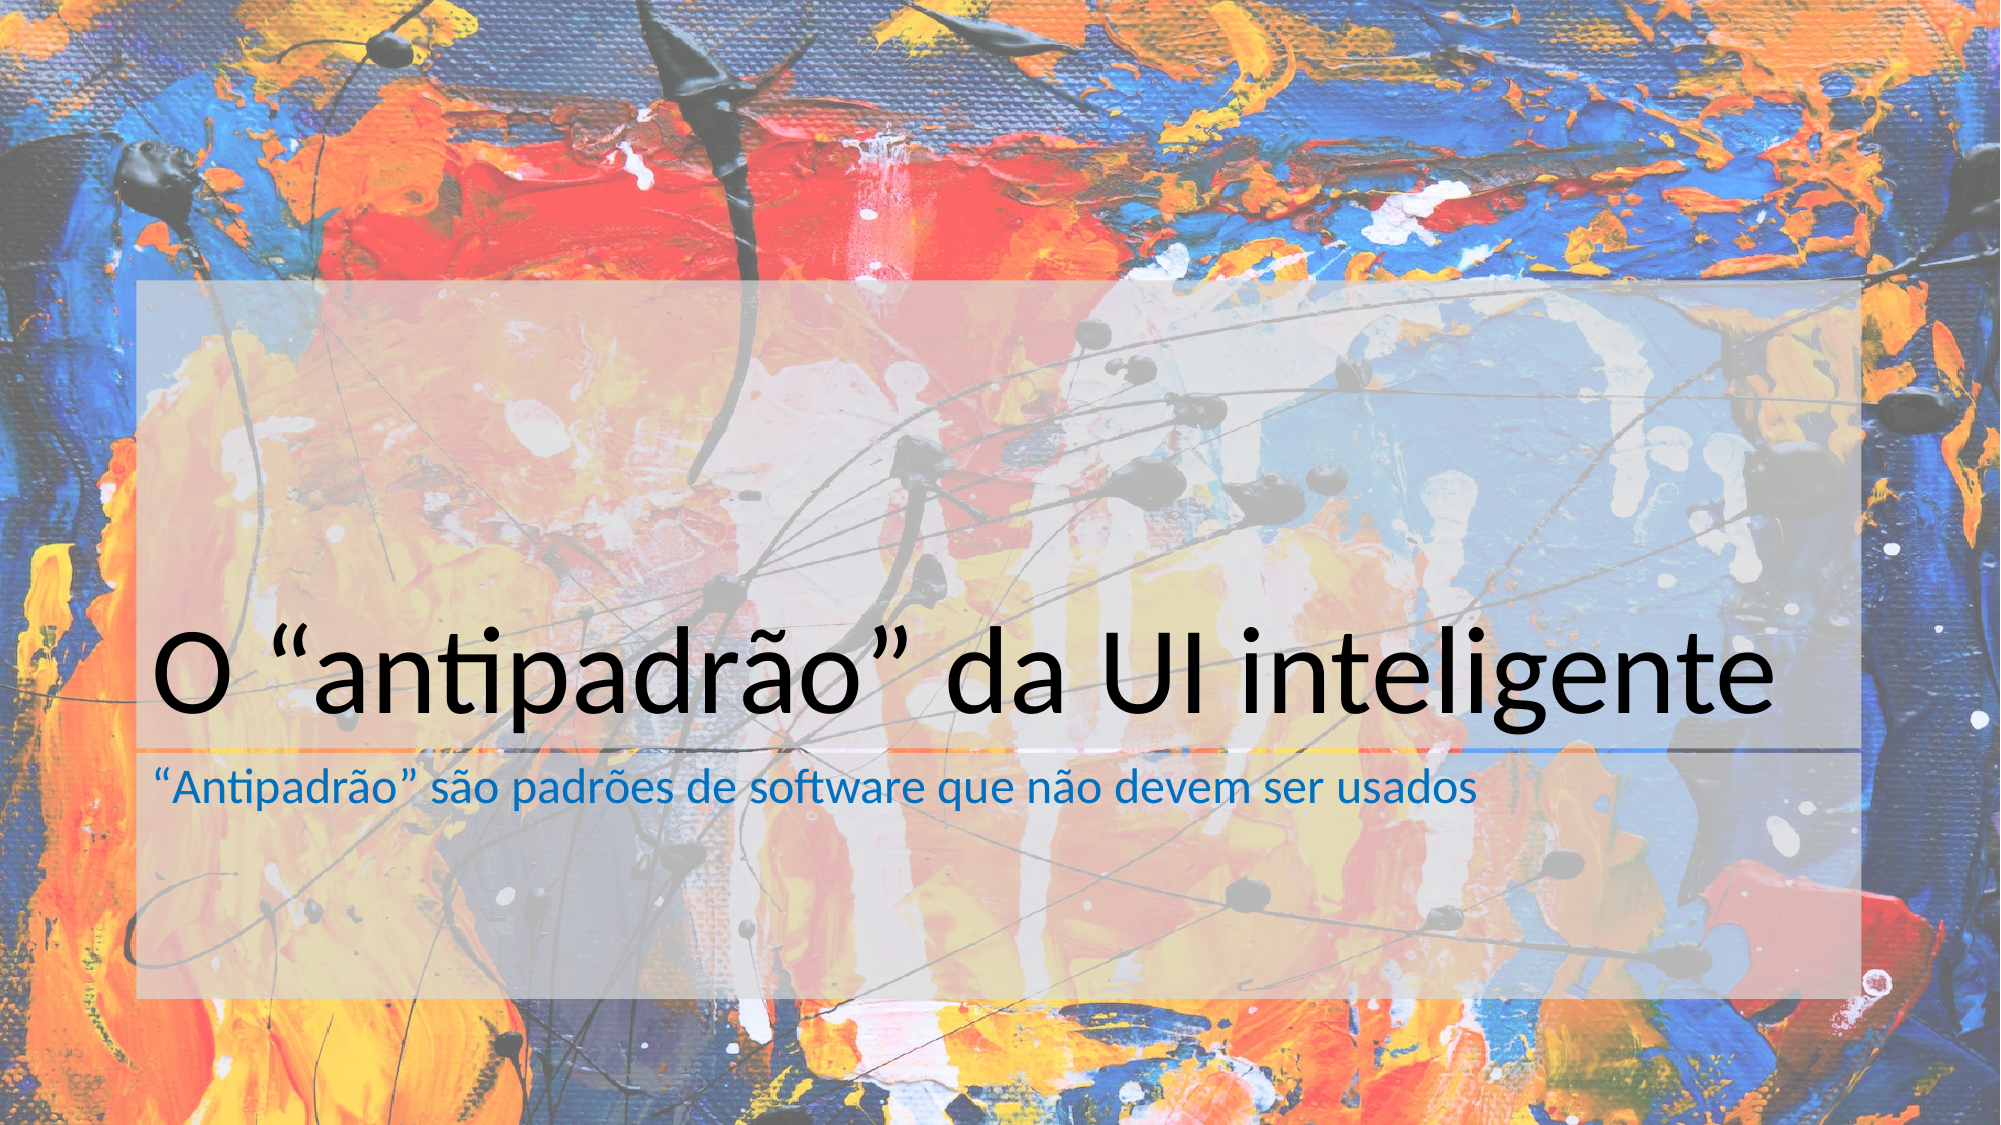

# O “antipadrão” da UI inteligente
“Antipadrão” são padrões de software que não devem ser usados